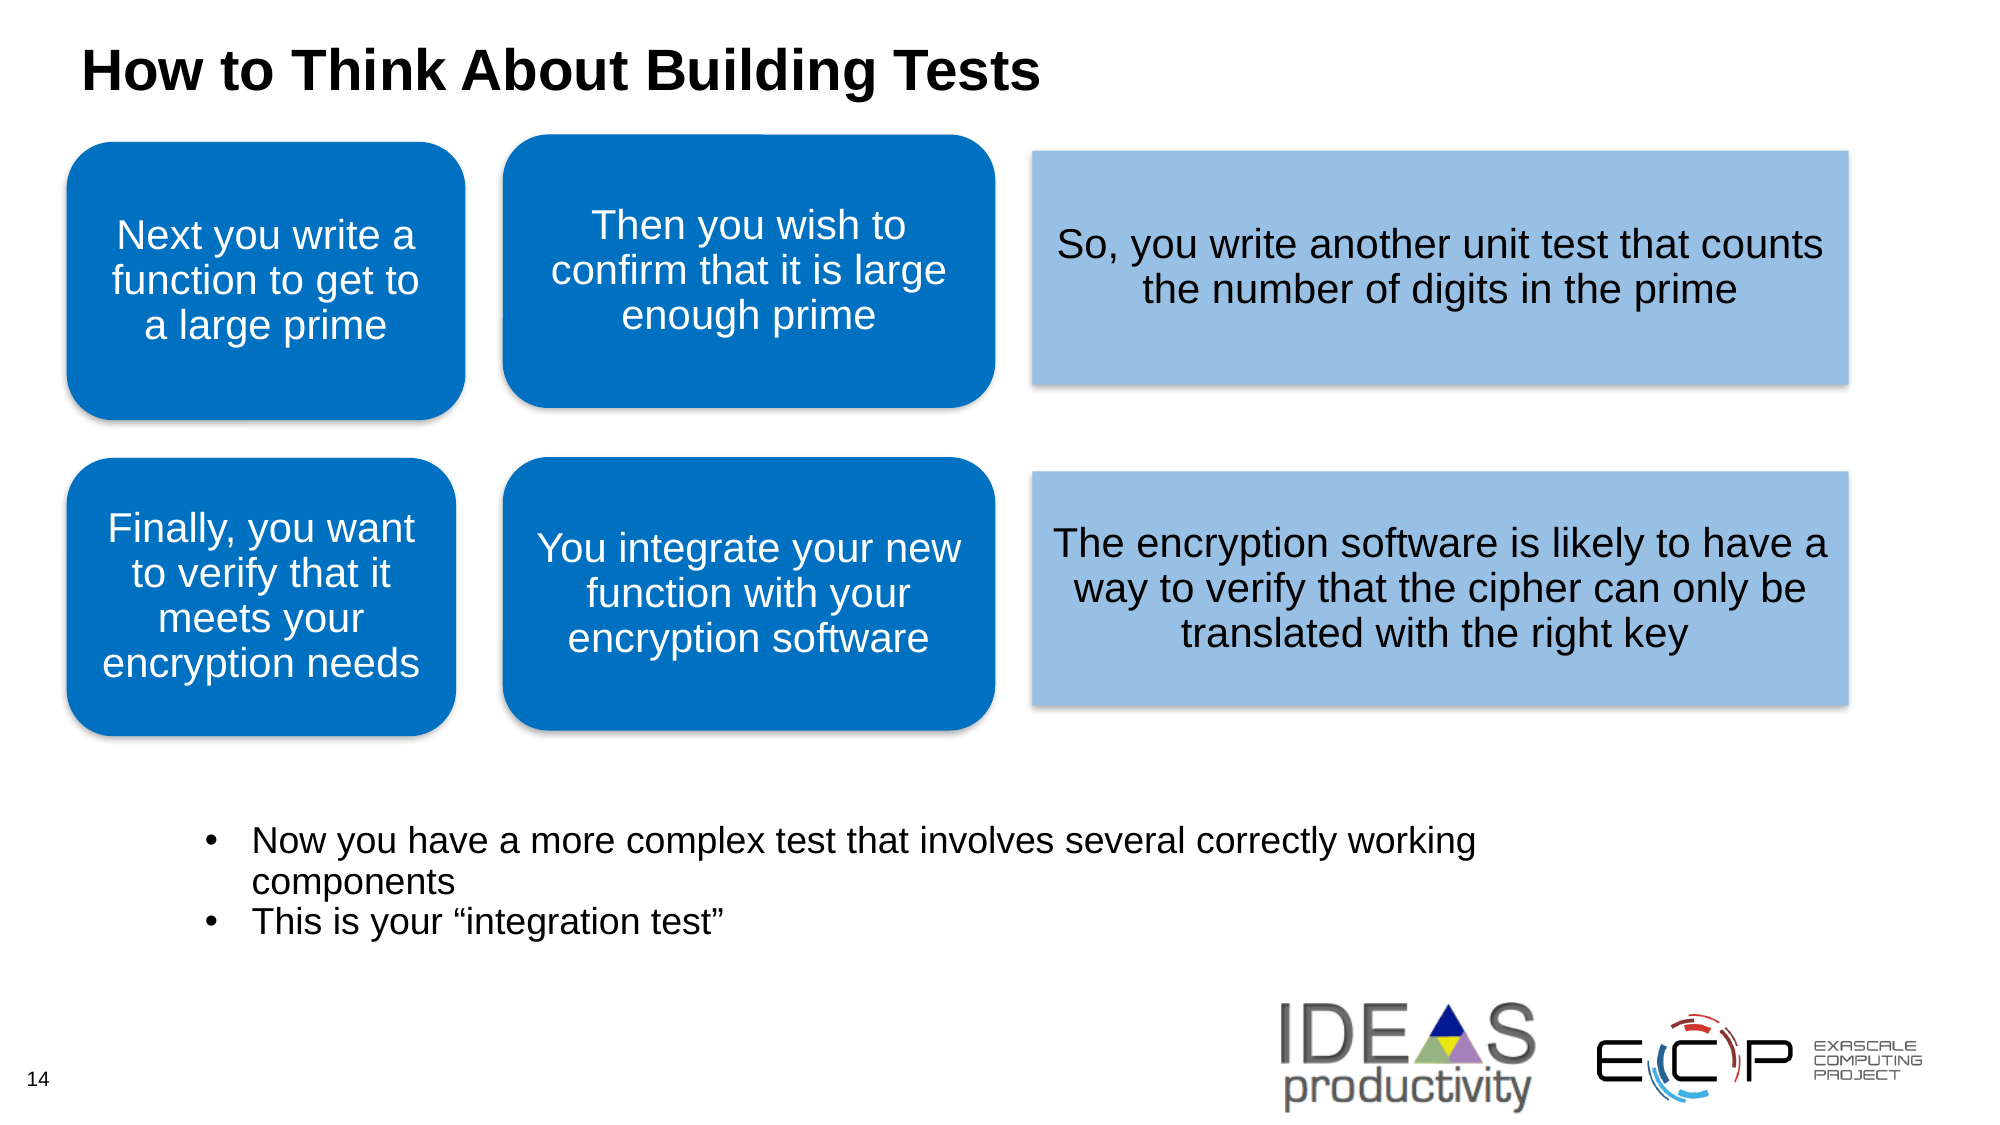

# How to Think About Building Tests
Then you wish to confirm that it is large enough prime
Next you write a function to get to a large prime
So, you write another unit test that counts the number of digits in the prime
You integrate your new function with your encryption software
Finally, you want to verify that it meets your encryption needs
The encryption software is likely to have a way to verify that the cipher can only be translated with the right key
Now you have a more complex test that involves several correctly working components
This is your “integration test”